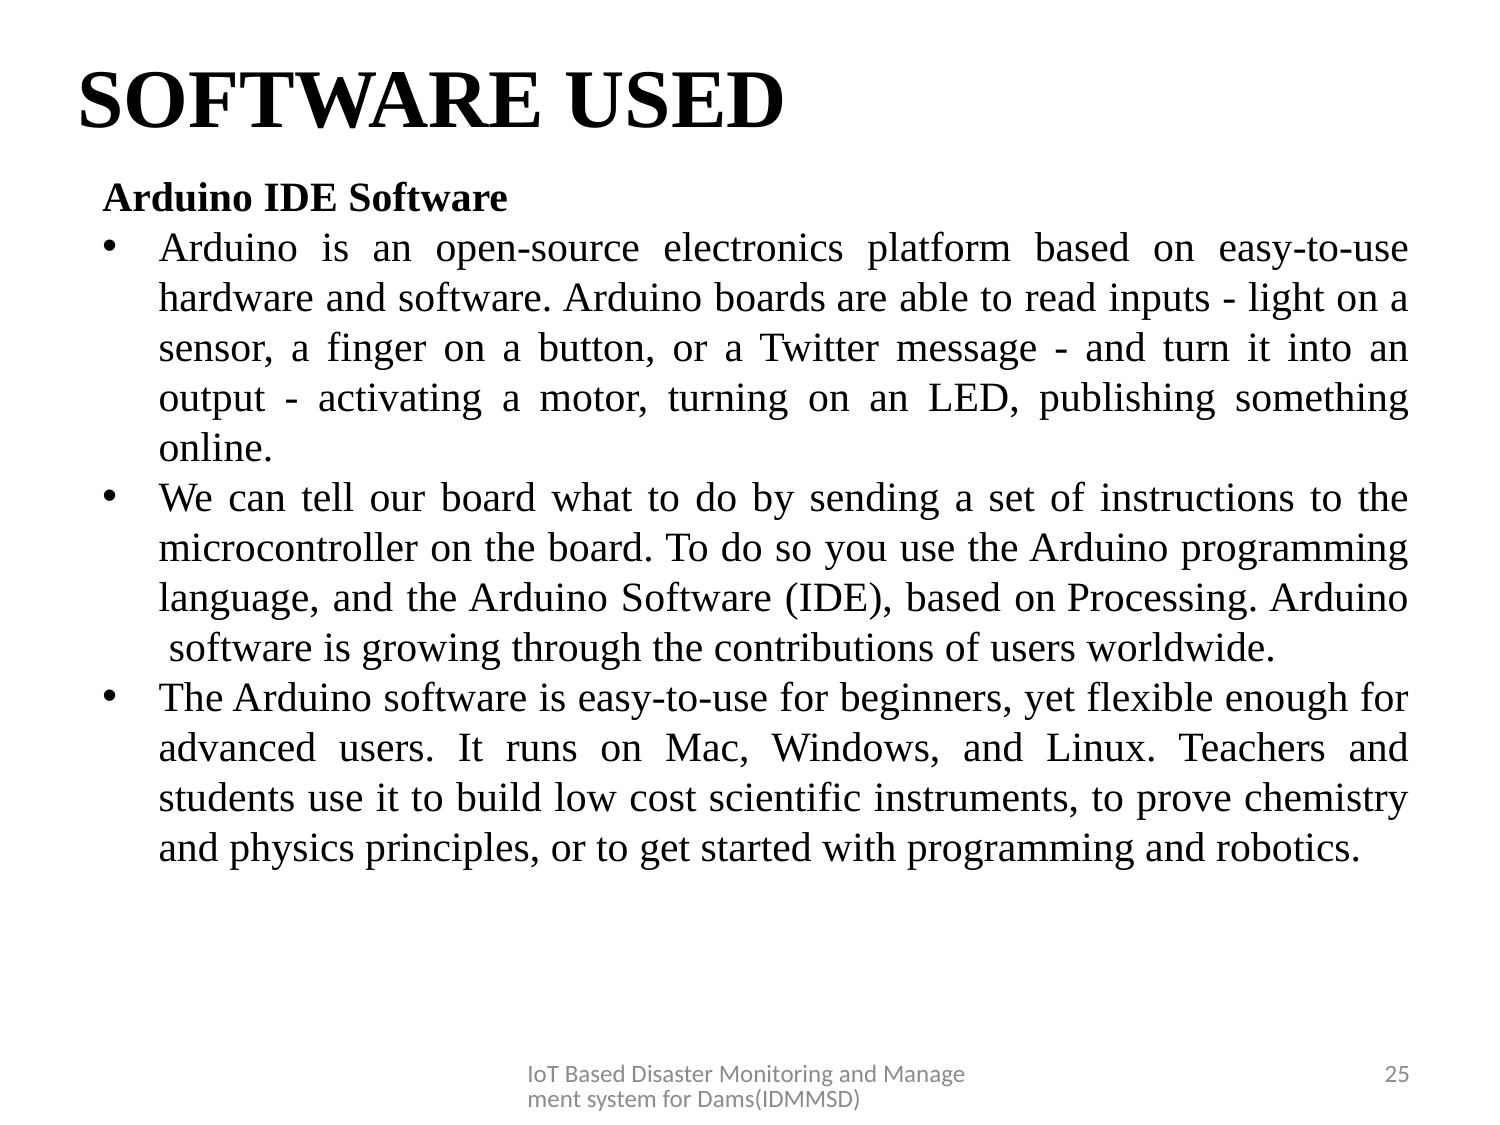

# SOFTWARE USED
Arduino IDE Software
Arduino is an open-source electronics platform based on easy-to-use hardware and software. Arduino boards are able to read inputs - light on a sensor, a finger on a button, or a Twitter message - and turn it into an output - activating a motor, turning on an LED, publishing something online.
We can tell our board what to do by sending a set of instructions to the microcontroller on the board. To do so you use the Arduino programming language, and the Arduino Software (IDE), based on Processing. Arduino  software is growing through the contributions of users worldwide.
The Arduino software is easy-to-use for beginners, yet flexible enough for advanced users. It runs on Mac, Windows, and Linux. Teachers and students use it to build low cost scientific instruments, to prove chemistry and physics principles, or to get started with programming and robotics.

IoT Based Disaster Monitoring and Management system for Dams(IDMMSD)
25